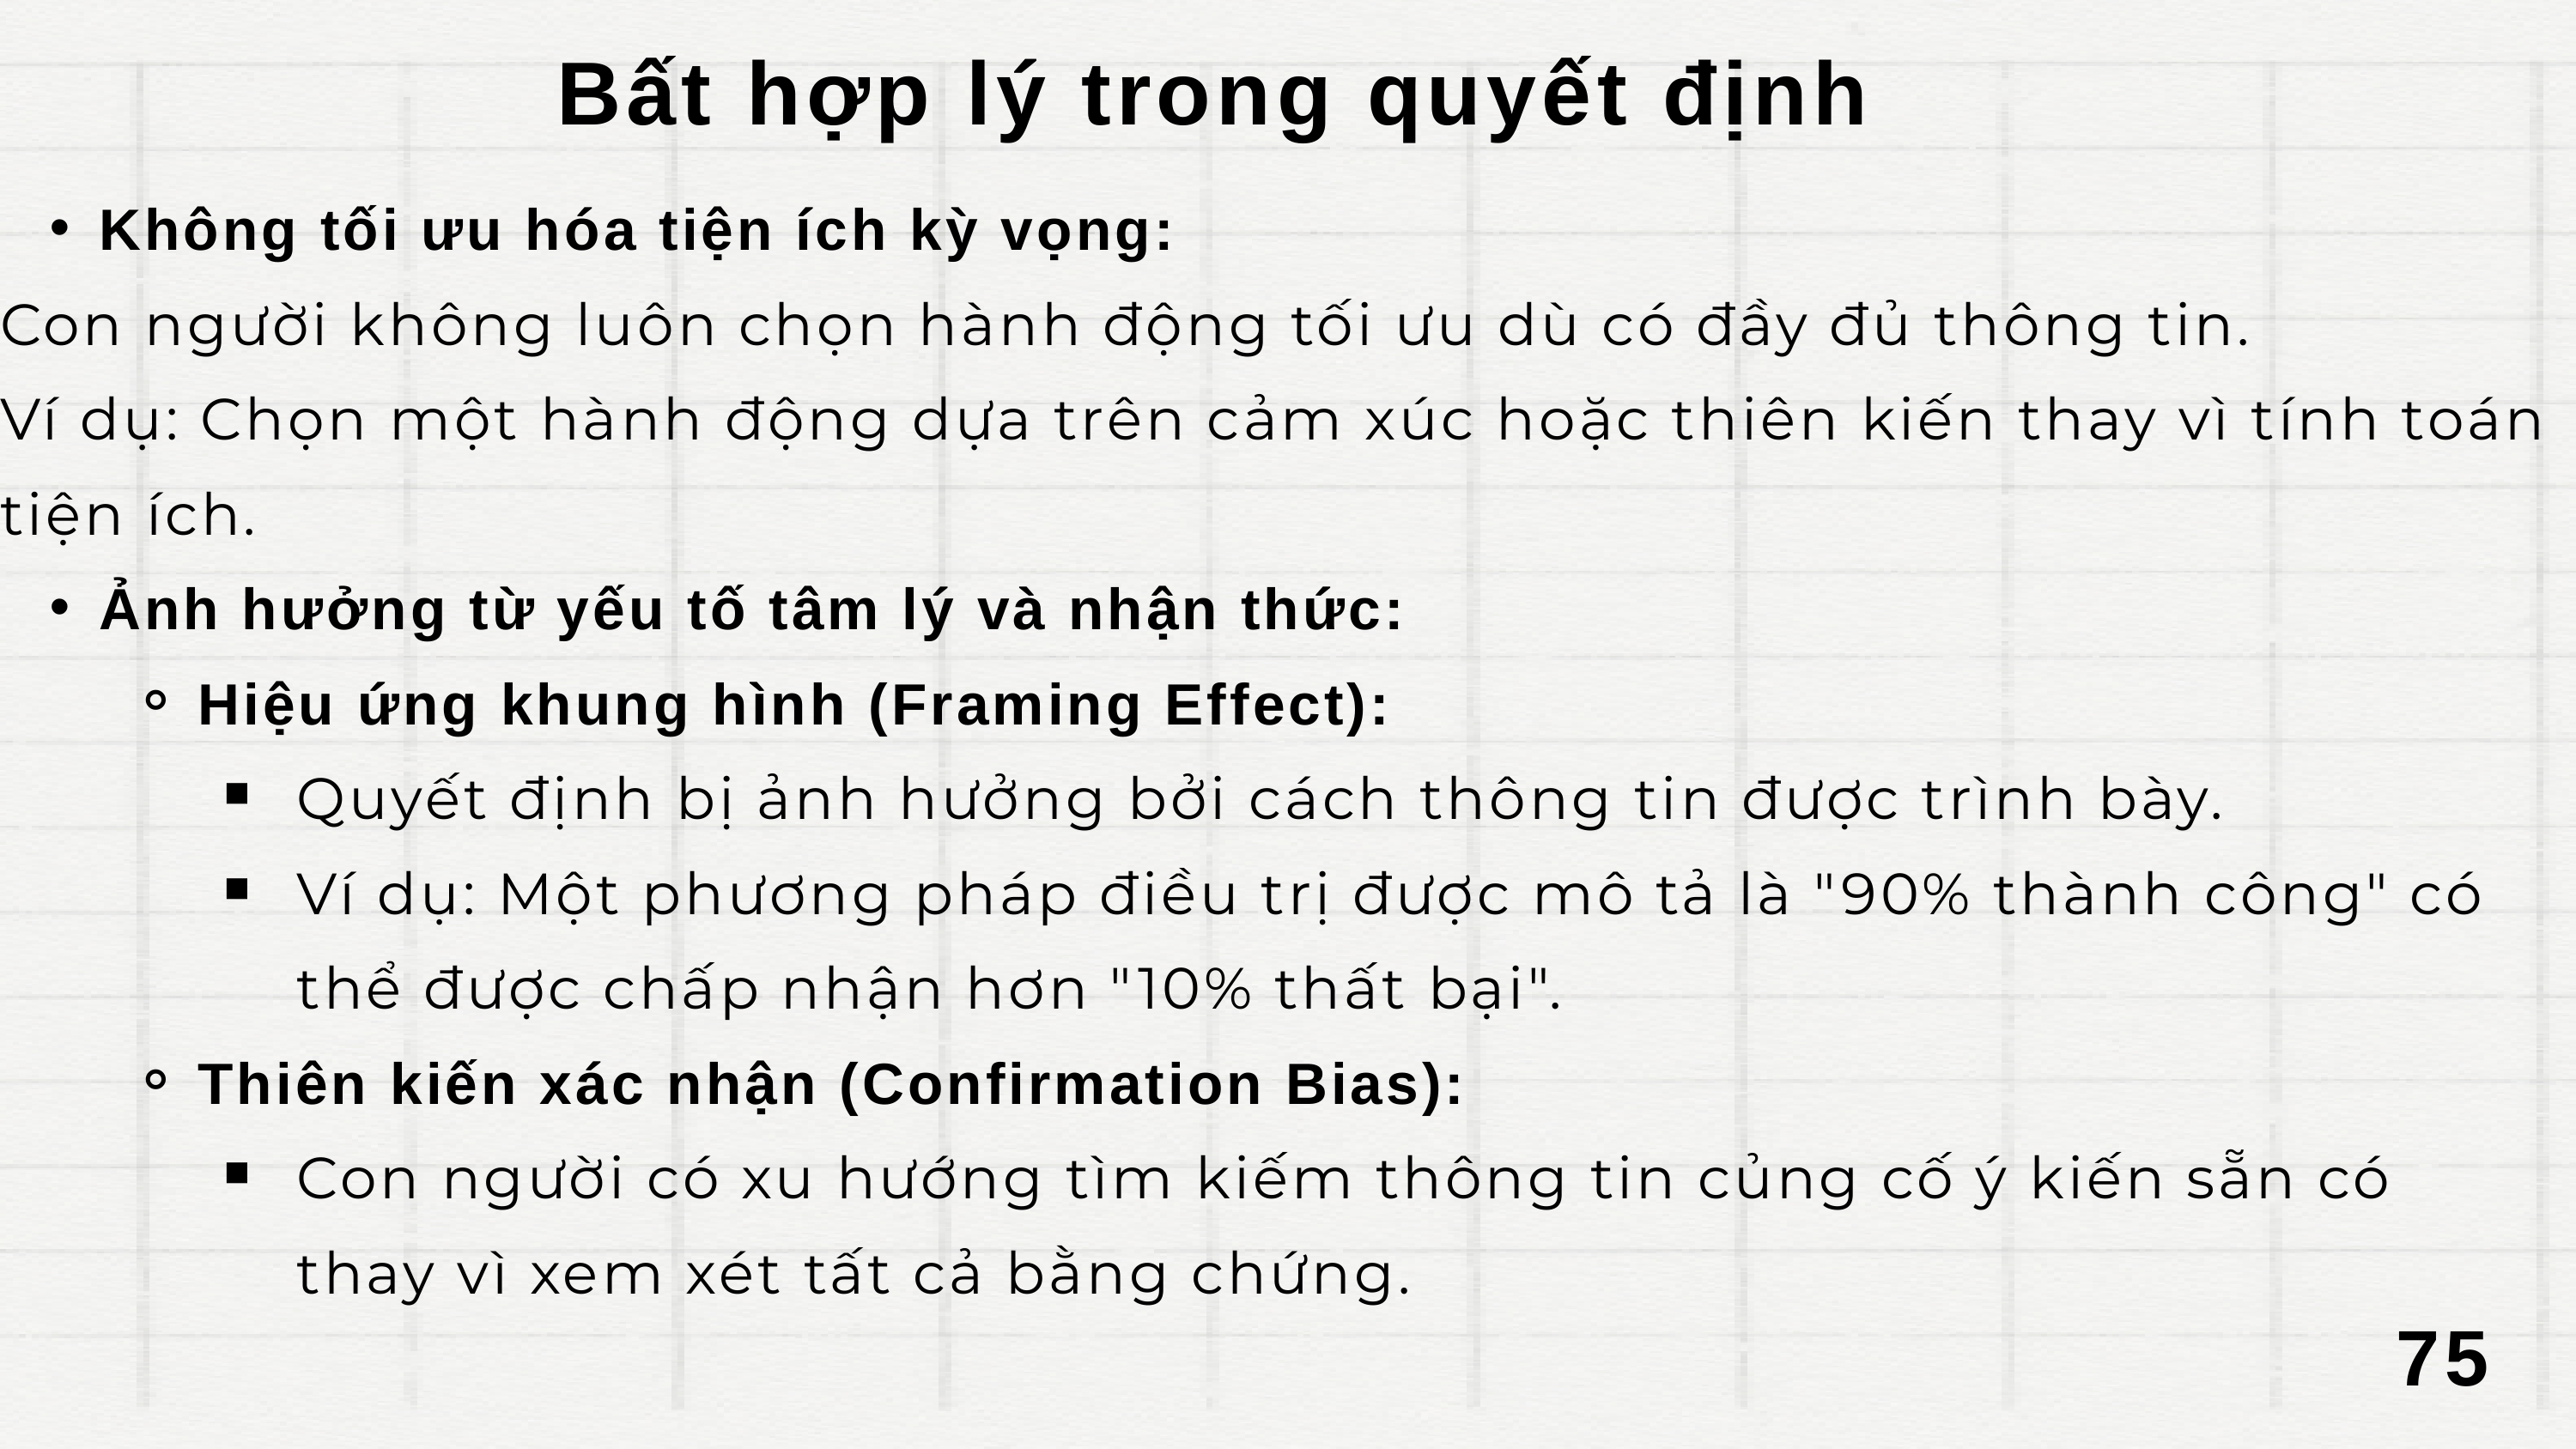

Bất hợp lý trong quyết định
Không tối ưu hóa tiện ích kỳ vọng:
Con người không luôn chọn hành động tối ưu dù có đầy đủ thông tin.
Ví dụ: Chọn một hành động dựa trên cảm xúc hoặc thiên kiến thay vì tính toán tiện ích.
Ảnh hưởng từ yếu tố tâm lý và nhận thức:
Hiệu ứng khung hình (Framing Effect):
Quyết định bị ảnh hưởng bởi cách thông tin được trình bày.
Ví dụ: Một phương pháp điều trị được mô tả là "90% thành công" có thể được chấp nhận hơn "10% thất bại".
Thiên kiến xác nhận (Confirmation Bias):
Con người có xu hướng tìm kiếm thông tin củng cố ý kiến sẵn có thay vì xem xét tất cả bằng chứng.

75